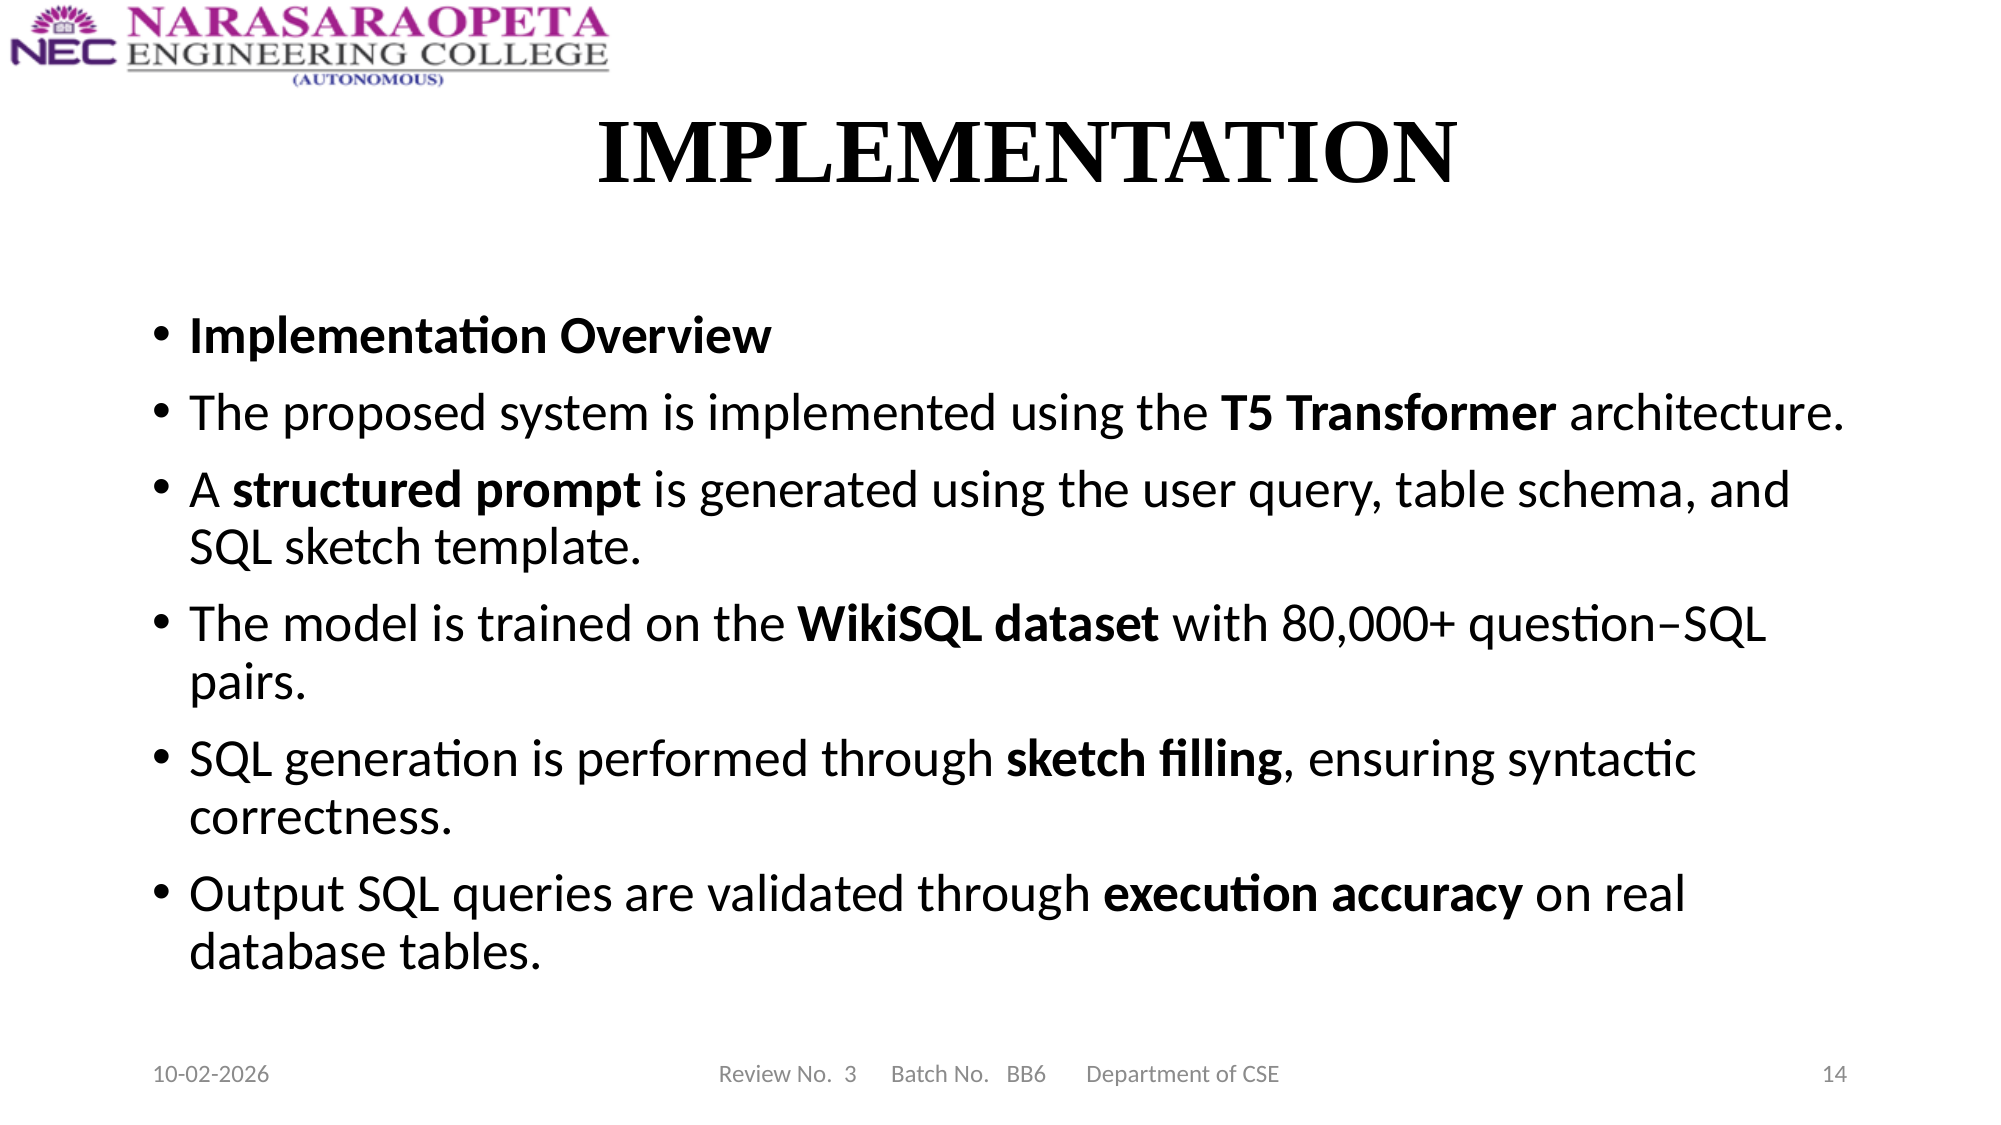

# IMPLEMENTATION
Implementation Overview
The proposed system is implemented using the T5 Transformer architecture.
A structured prompt is generated using the user query, table schema, and SQL sketch template.
The model is trained on the WikiSQL dataset with 80,000+ question–SQL pairs.
SQL generation is performed through sketch filling, ensuring syntactic correctness.
Output SQL queries are validated through execution accuracy on real database tables.

10-02-2026
Review No.  3      Batch No.   BB6       Department of CSE
14